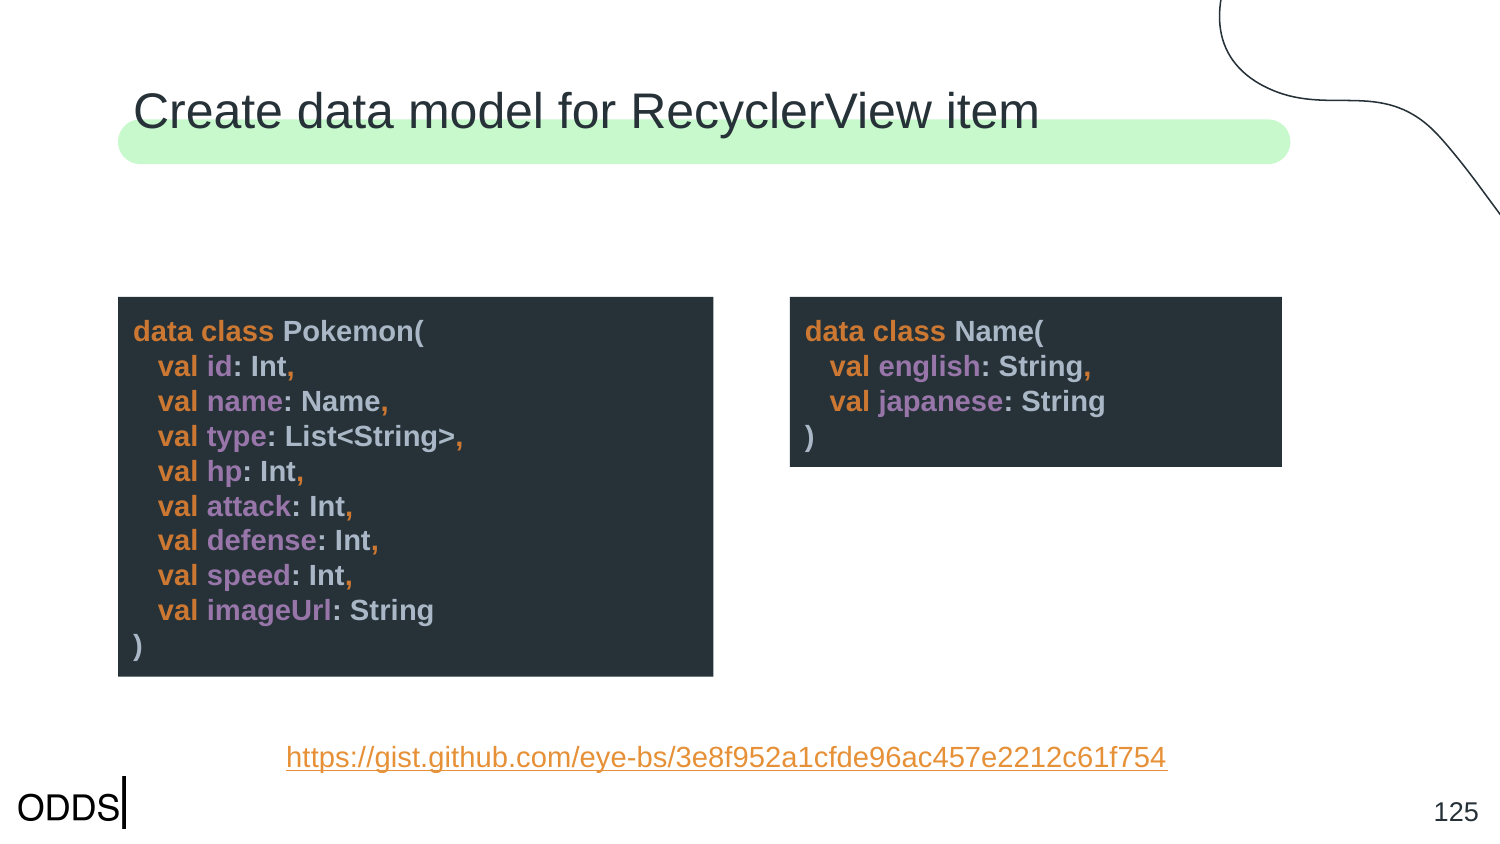

# Create data model for RecyclerView item
data class Pokemon(
   val id: Int,
   val name: Name,
   val type: List<String>,
   val hp: Int,
   val attack: Int,
   val defense: Int,
   val speed: Int,
   val imageUrl: String
)
data class Name(
   val english: String,
   val japanese: String
)
https://gist.github.com/eye-bs/3e8f952a1cfde96ac457e2212c61f754
125